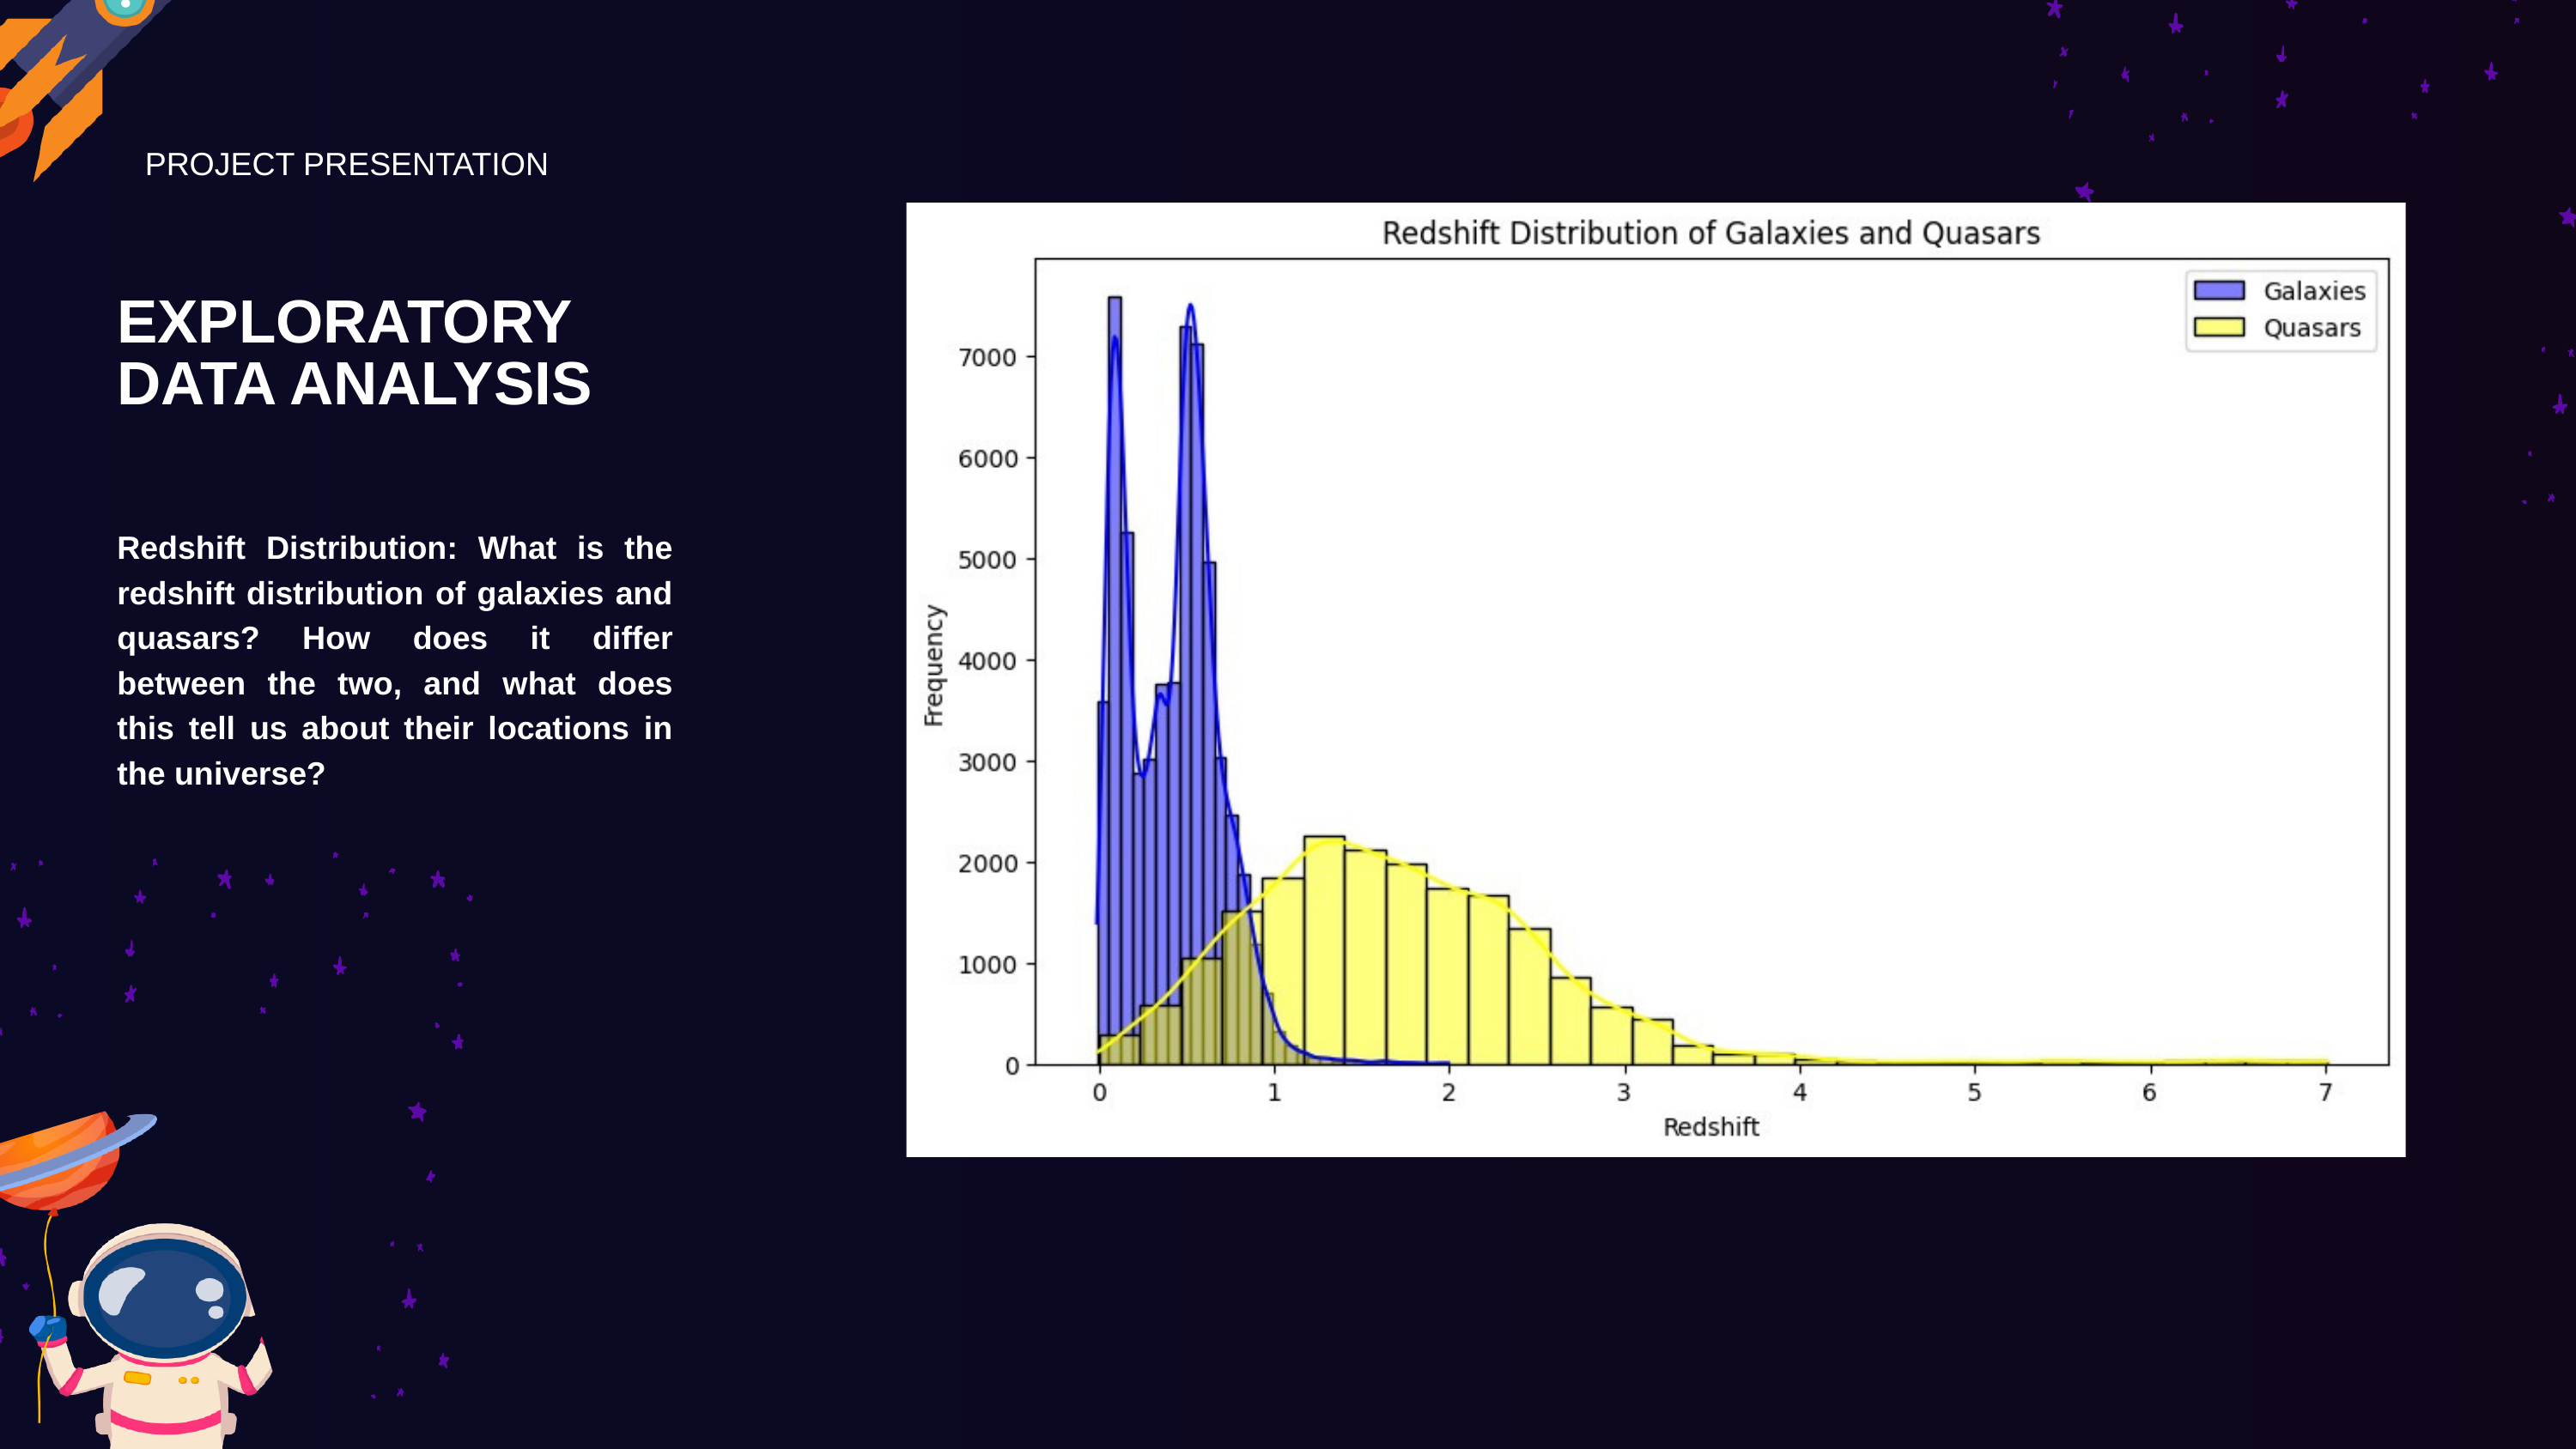

PROJECT PRESENTATION

EXPLORATORY DATA ANALYSIS
Redshift Distribution: What is the redshift distribution of galaxies and quasars? How does it differ between the two, and what does this tell us about their locations in the universe?